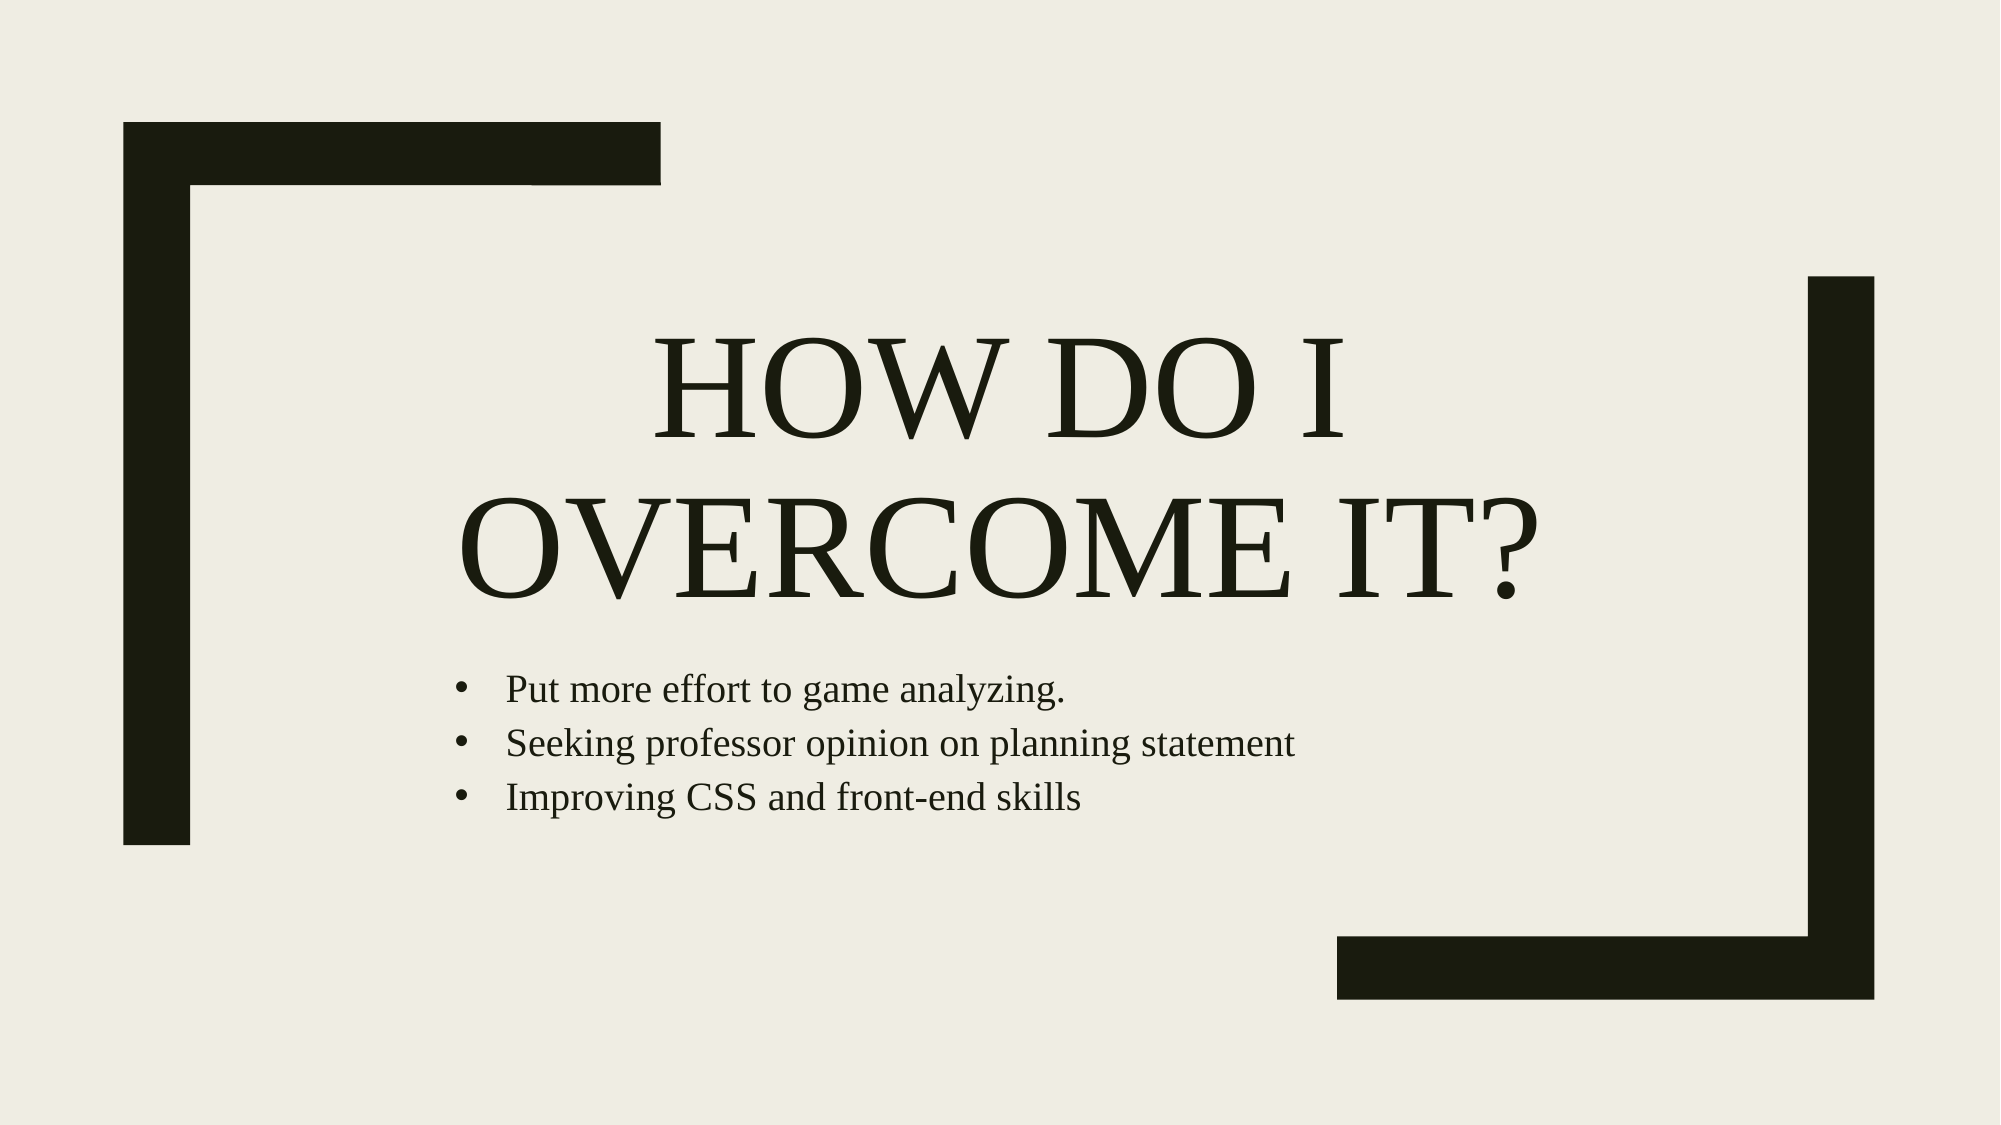

# How do I overcome it?
Put more effort to game analyzing.
Seeking professor opinion on planning statement
Improving CSS and front-end skills